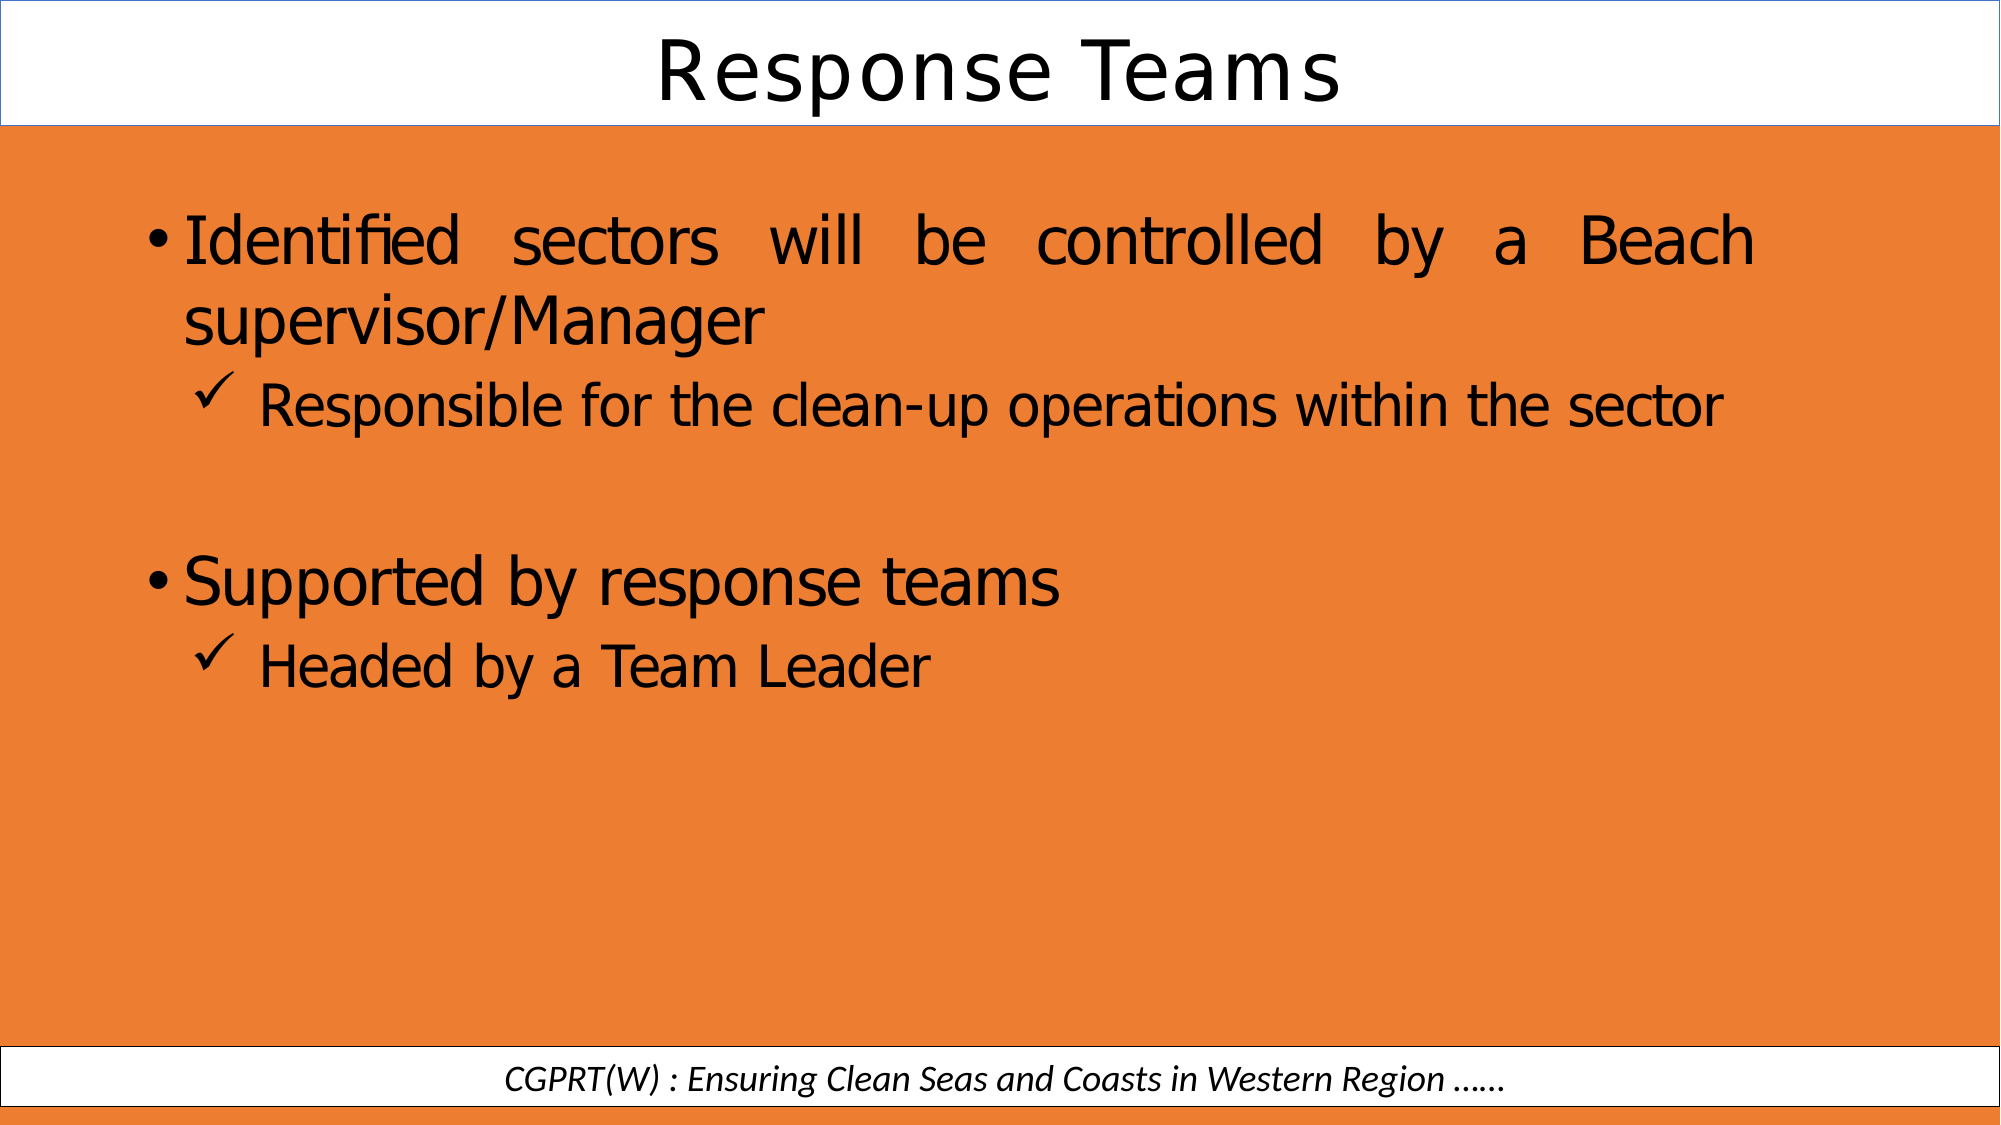

Response Teams
Identified sectors will be controlled by a Beach supervisor/Manager
Responsible for the clean-up operations within the sector

Supported by response teams
Headed by a Team Leader
 CGPRT(W) : Ensuring Clean Seas and Coasts in Western Region ……